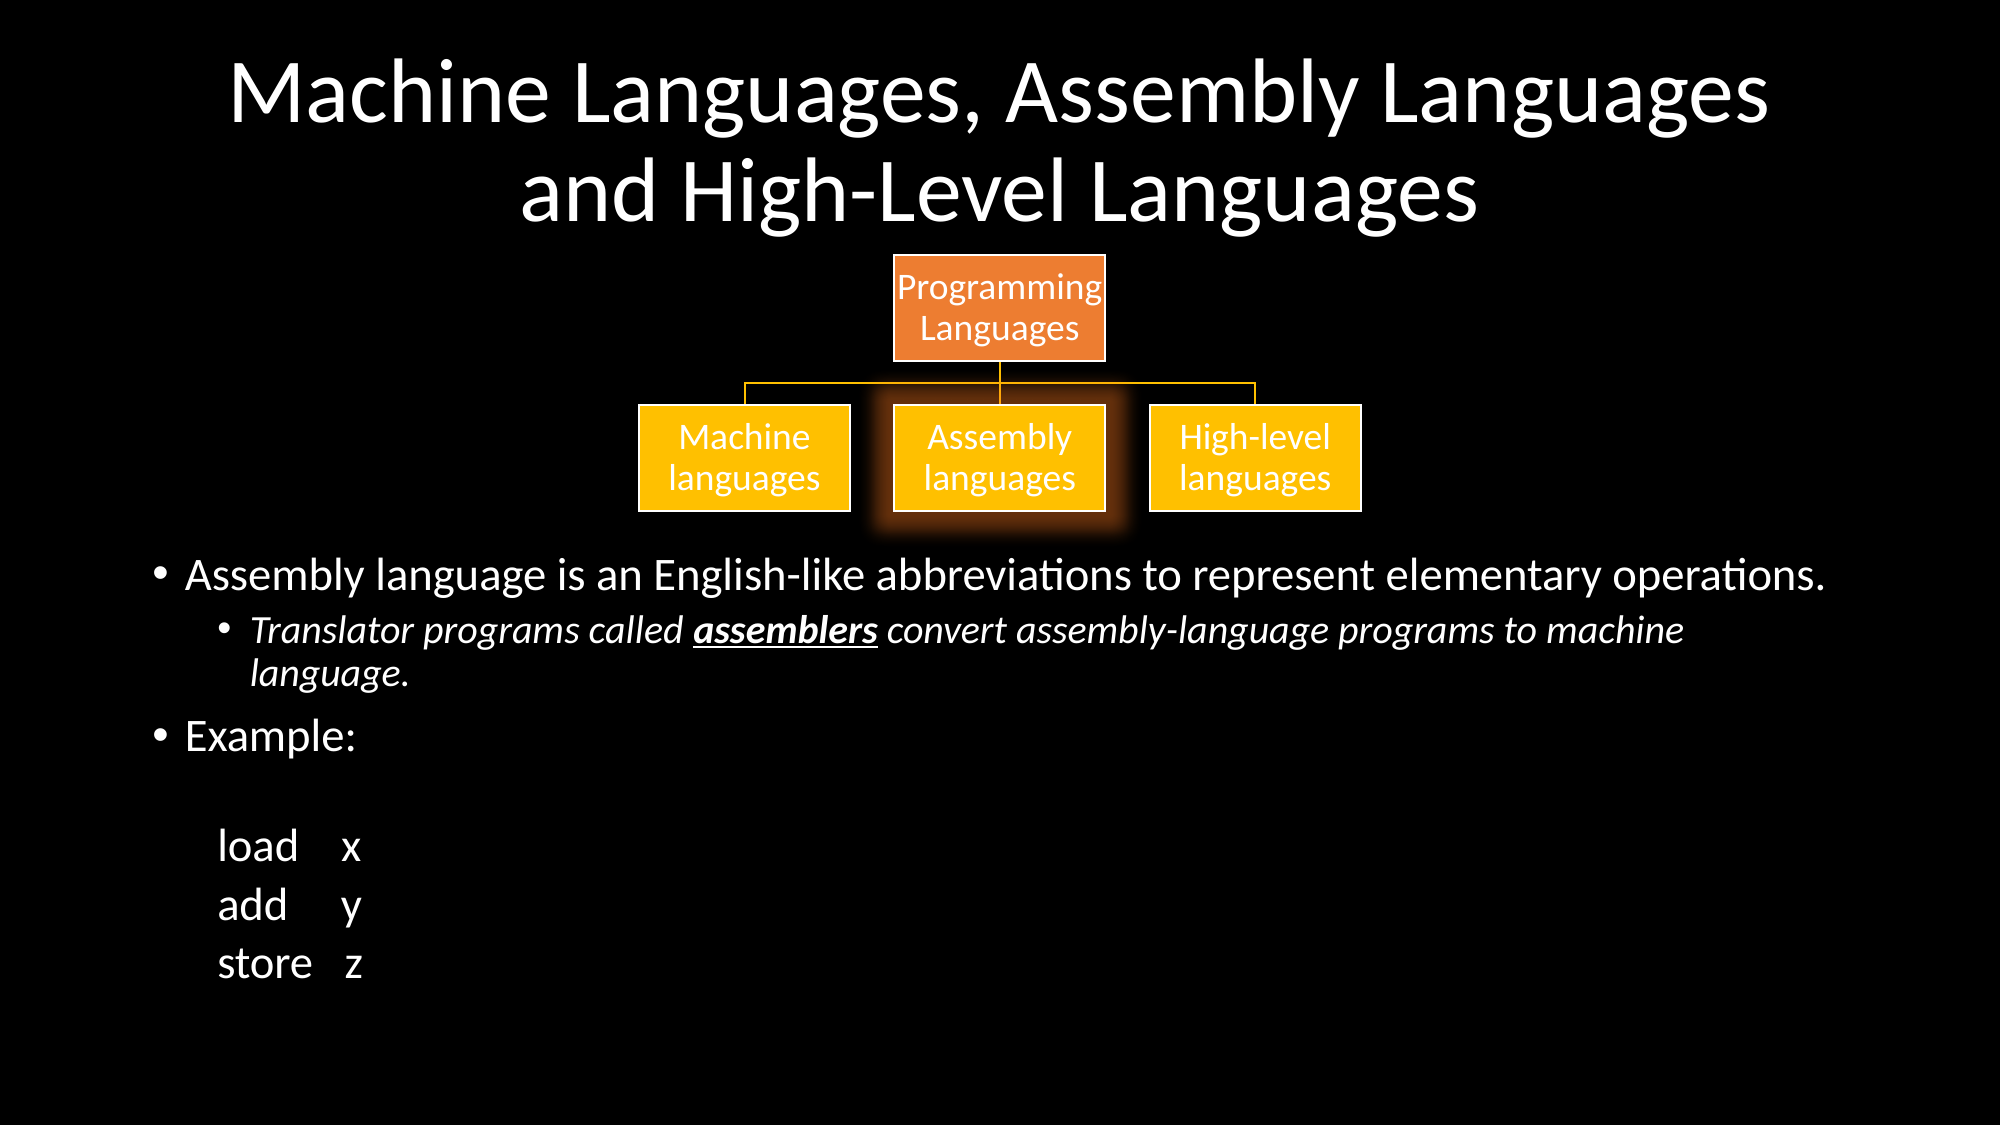

# Machine Languages, Assembly Languages and High-Level Languages
Programming Languages
Machine languages
Assembly languages
High-level languages

Assembly language is an English-like abbreviations to represent elementary operations.
Translator programs called assemblers convert assembly-language programs to machine language.
Example:

					load    x
					add     y
					store   z